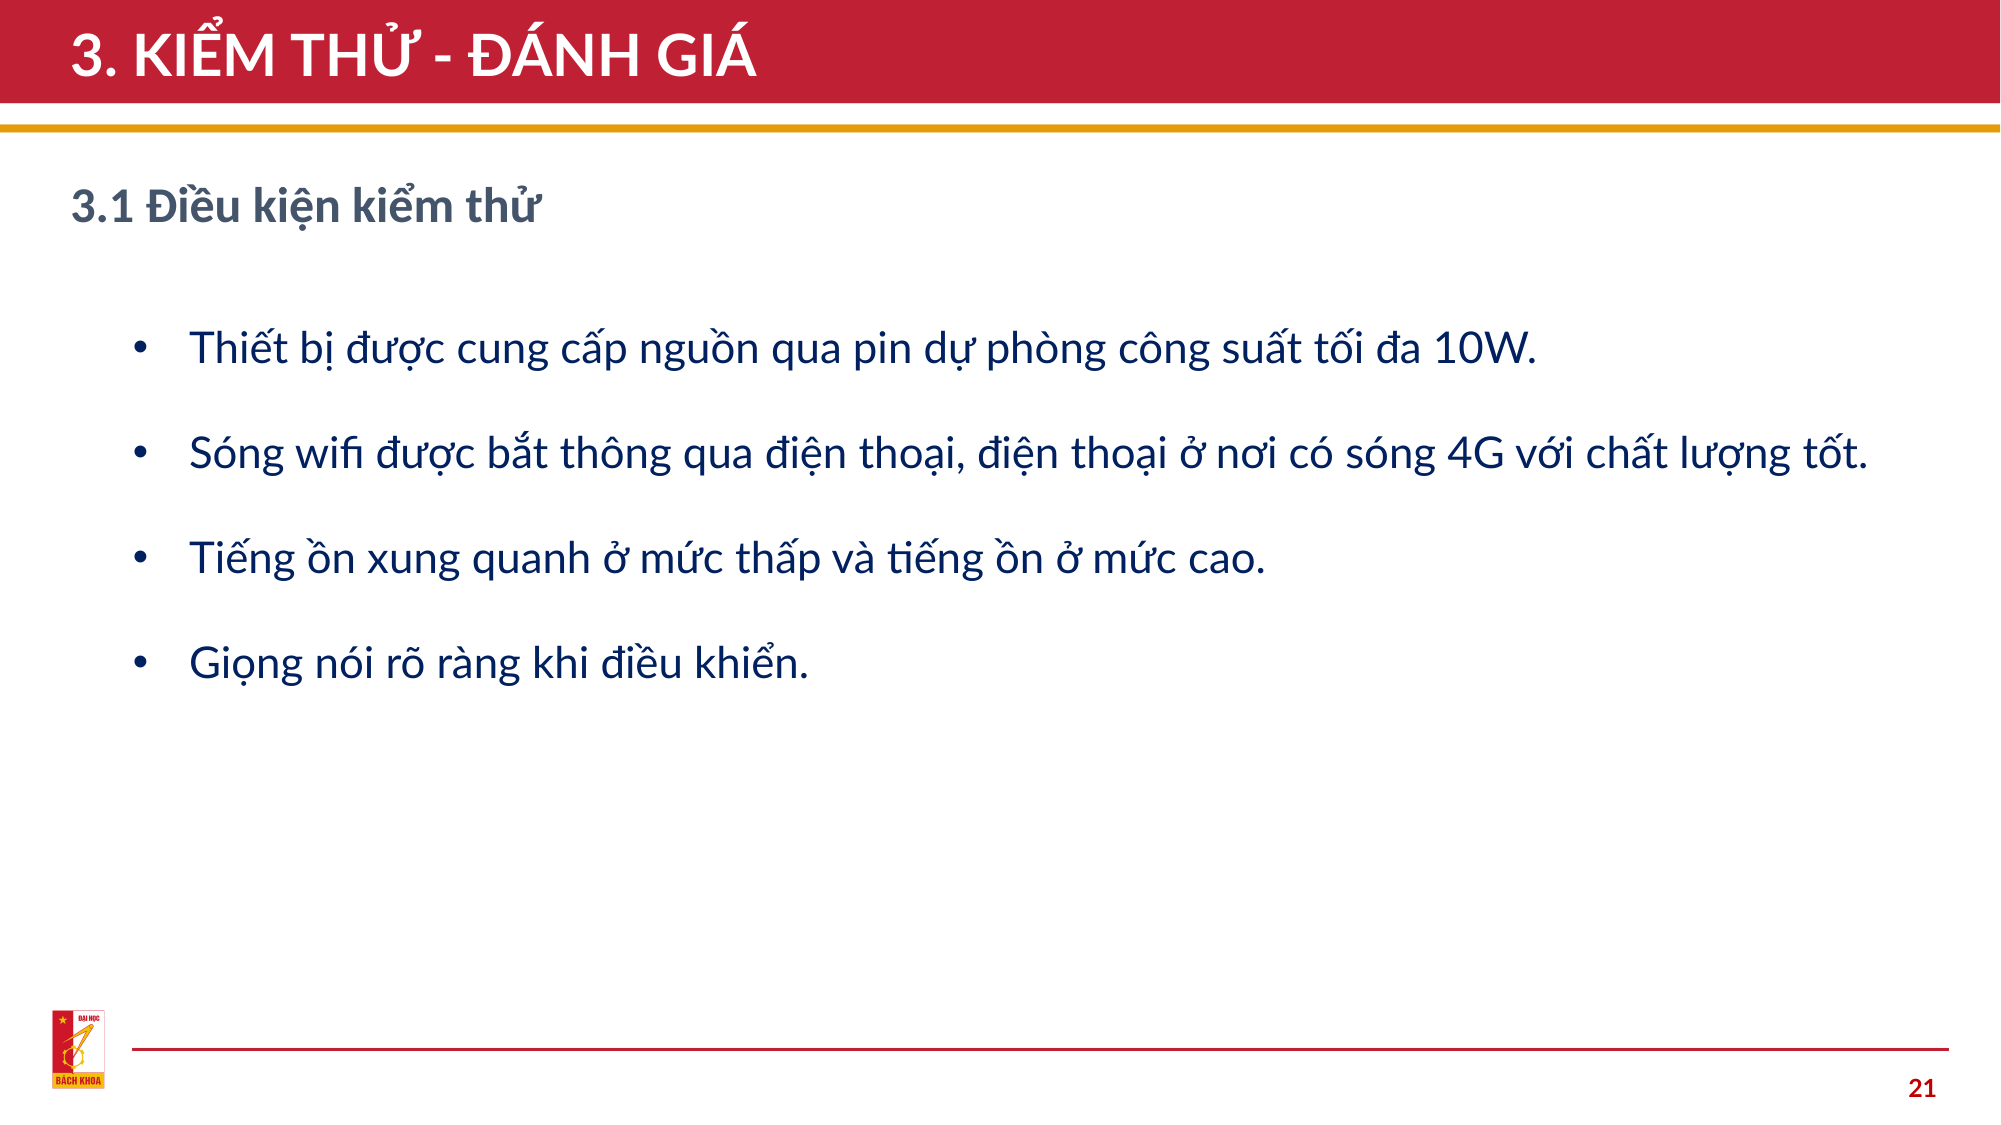

# 3. KIỂM THỬ - ĐÁNH GIÁ
3.1 Điều kiện kiểm thử
Thiết bị được cung cấp nguồn qua pin dự phòng công suất tối đa 10W.
Sóng wifi được bắt thông qua điện thoại, điện thoại ở nơi có sóng 4G với chất lượng tốt.
Tiếng ồn xung quanh ở mức thấp và tiếng ồn ở mức cao.
Giọng nói rõ ràng khi điều khiển.

21